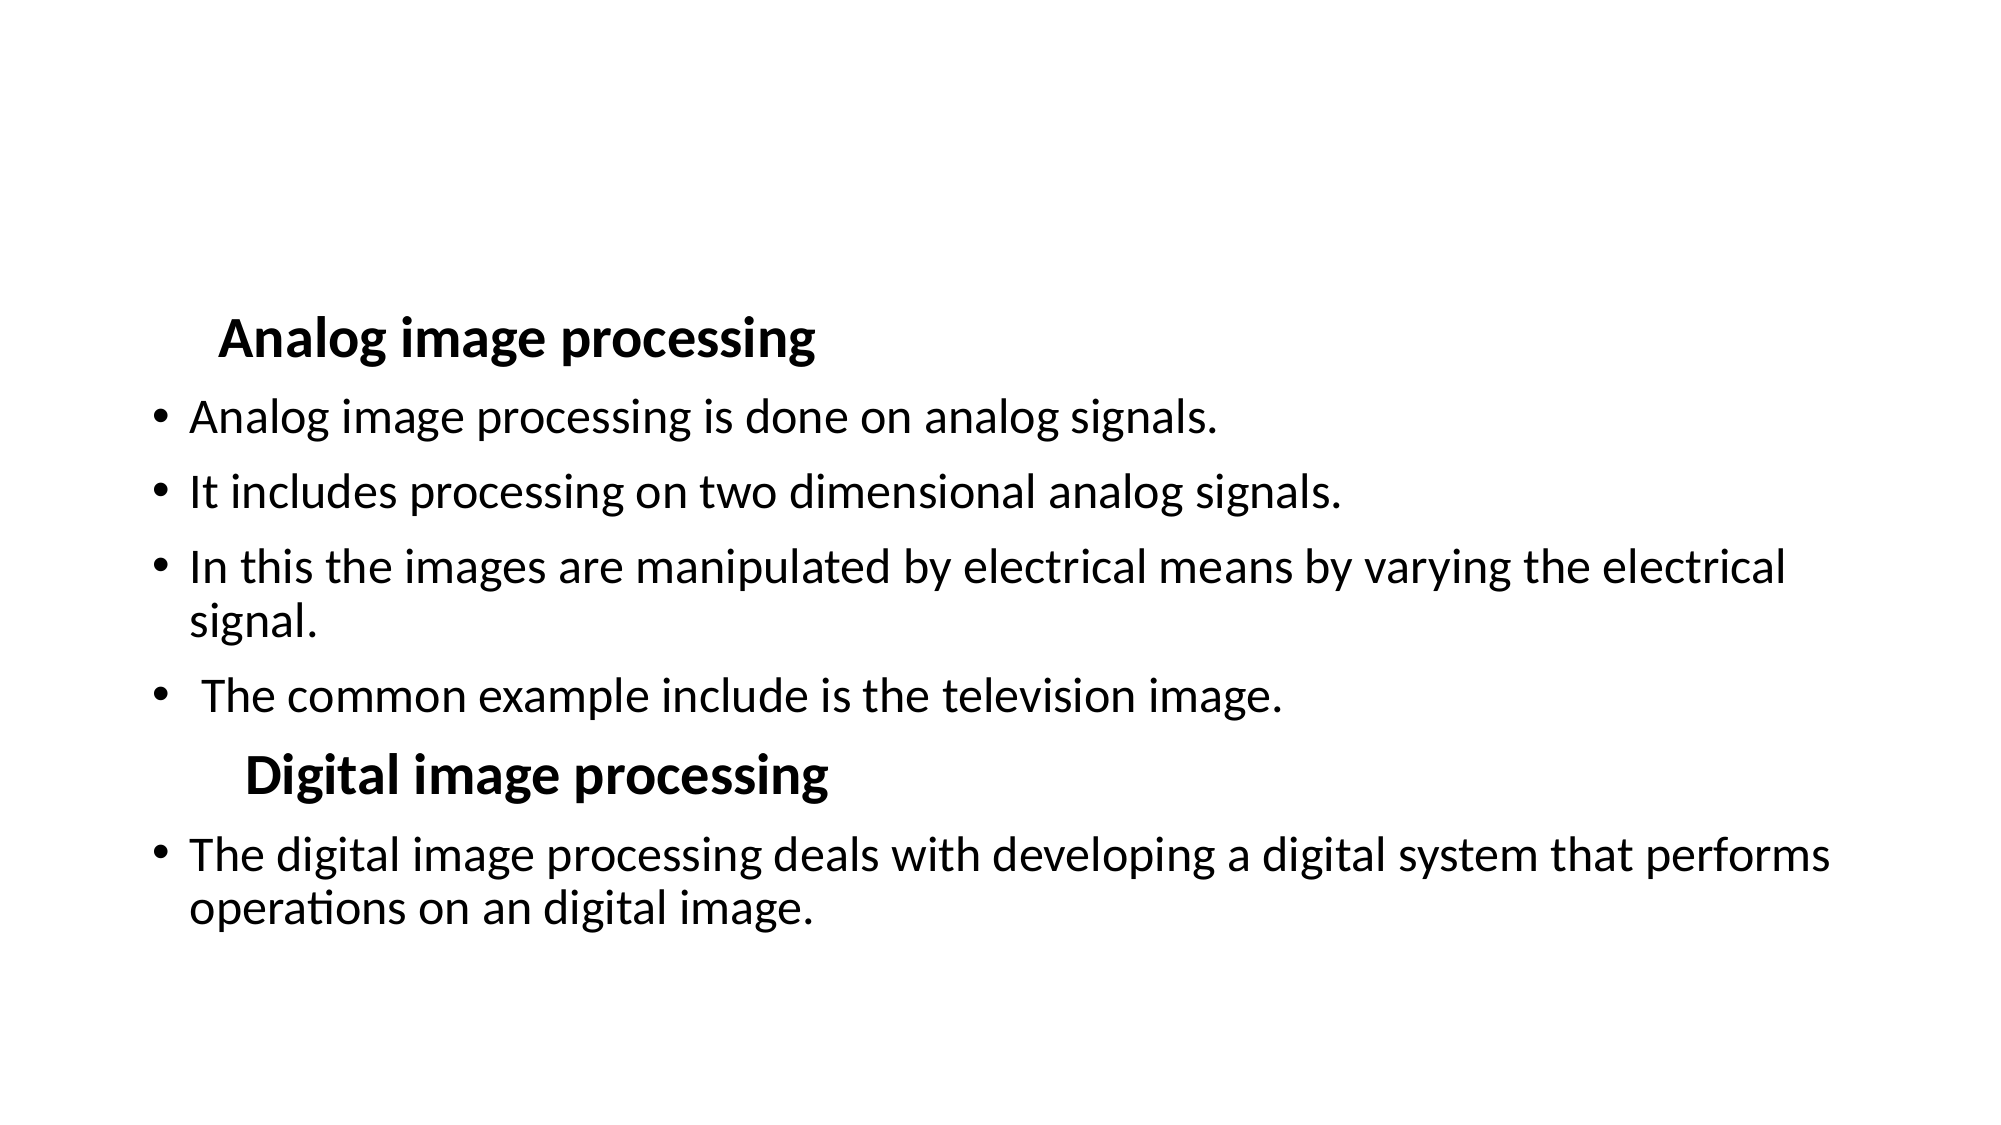

#
     Analog image processing
Analog image processing is done on analog signals.
It includes processing on two dimensional analog signals.
In this the images are manipulated by electrical means by varying the electrical signal.
 The common example include is the television image.
       Digital image processing
The digital image processing deals with developing a digital system that performs operations on an digital image.